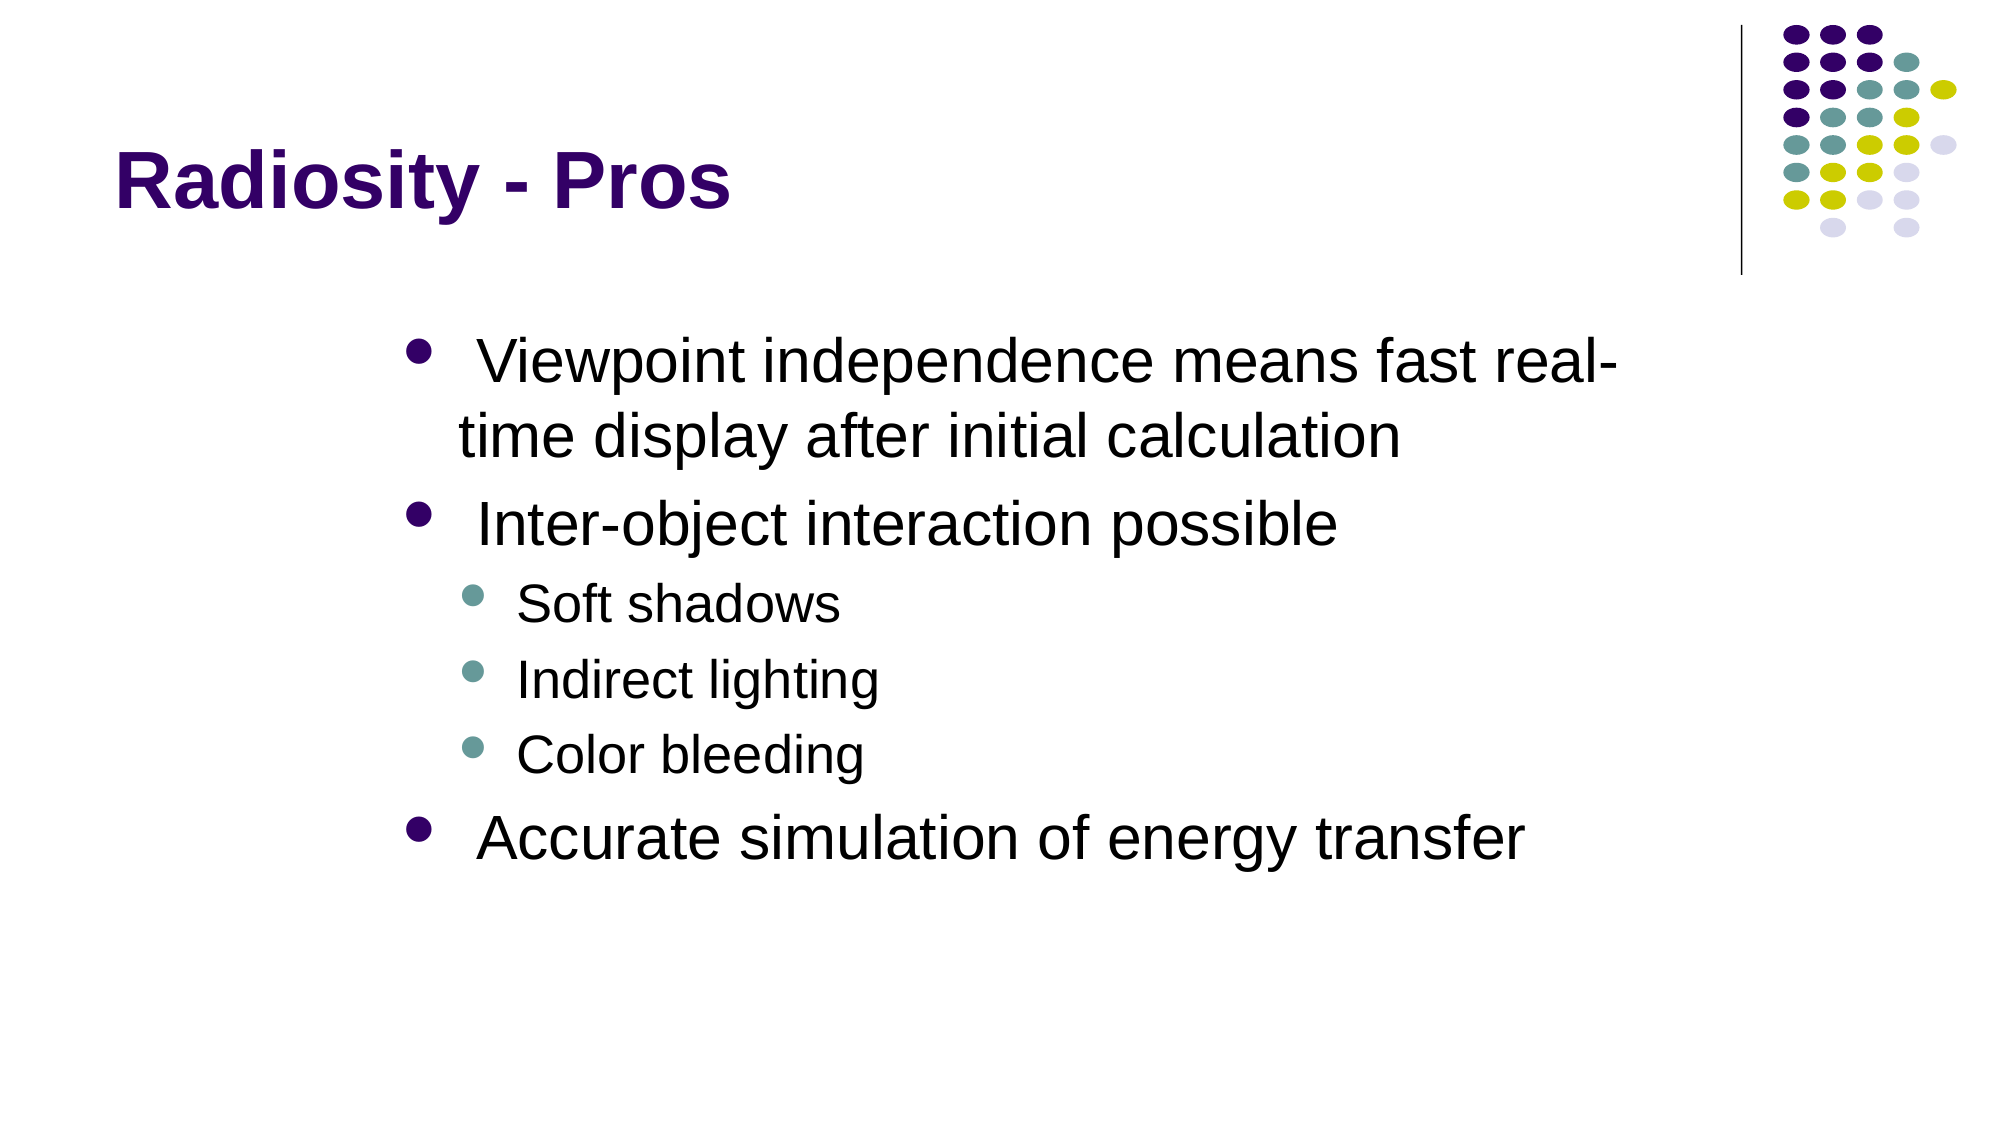

# Radiosity - Pros
 Viewpoint independence means fast real-time display after initial calculation
 Inter-object interaction possible
Soft shadows
Indirect lighting
Color bleeding
 Accurate simulation of energy transfer